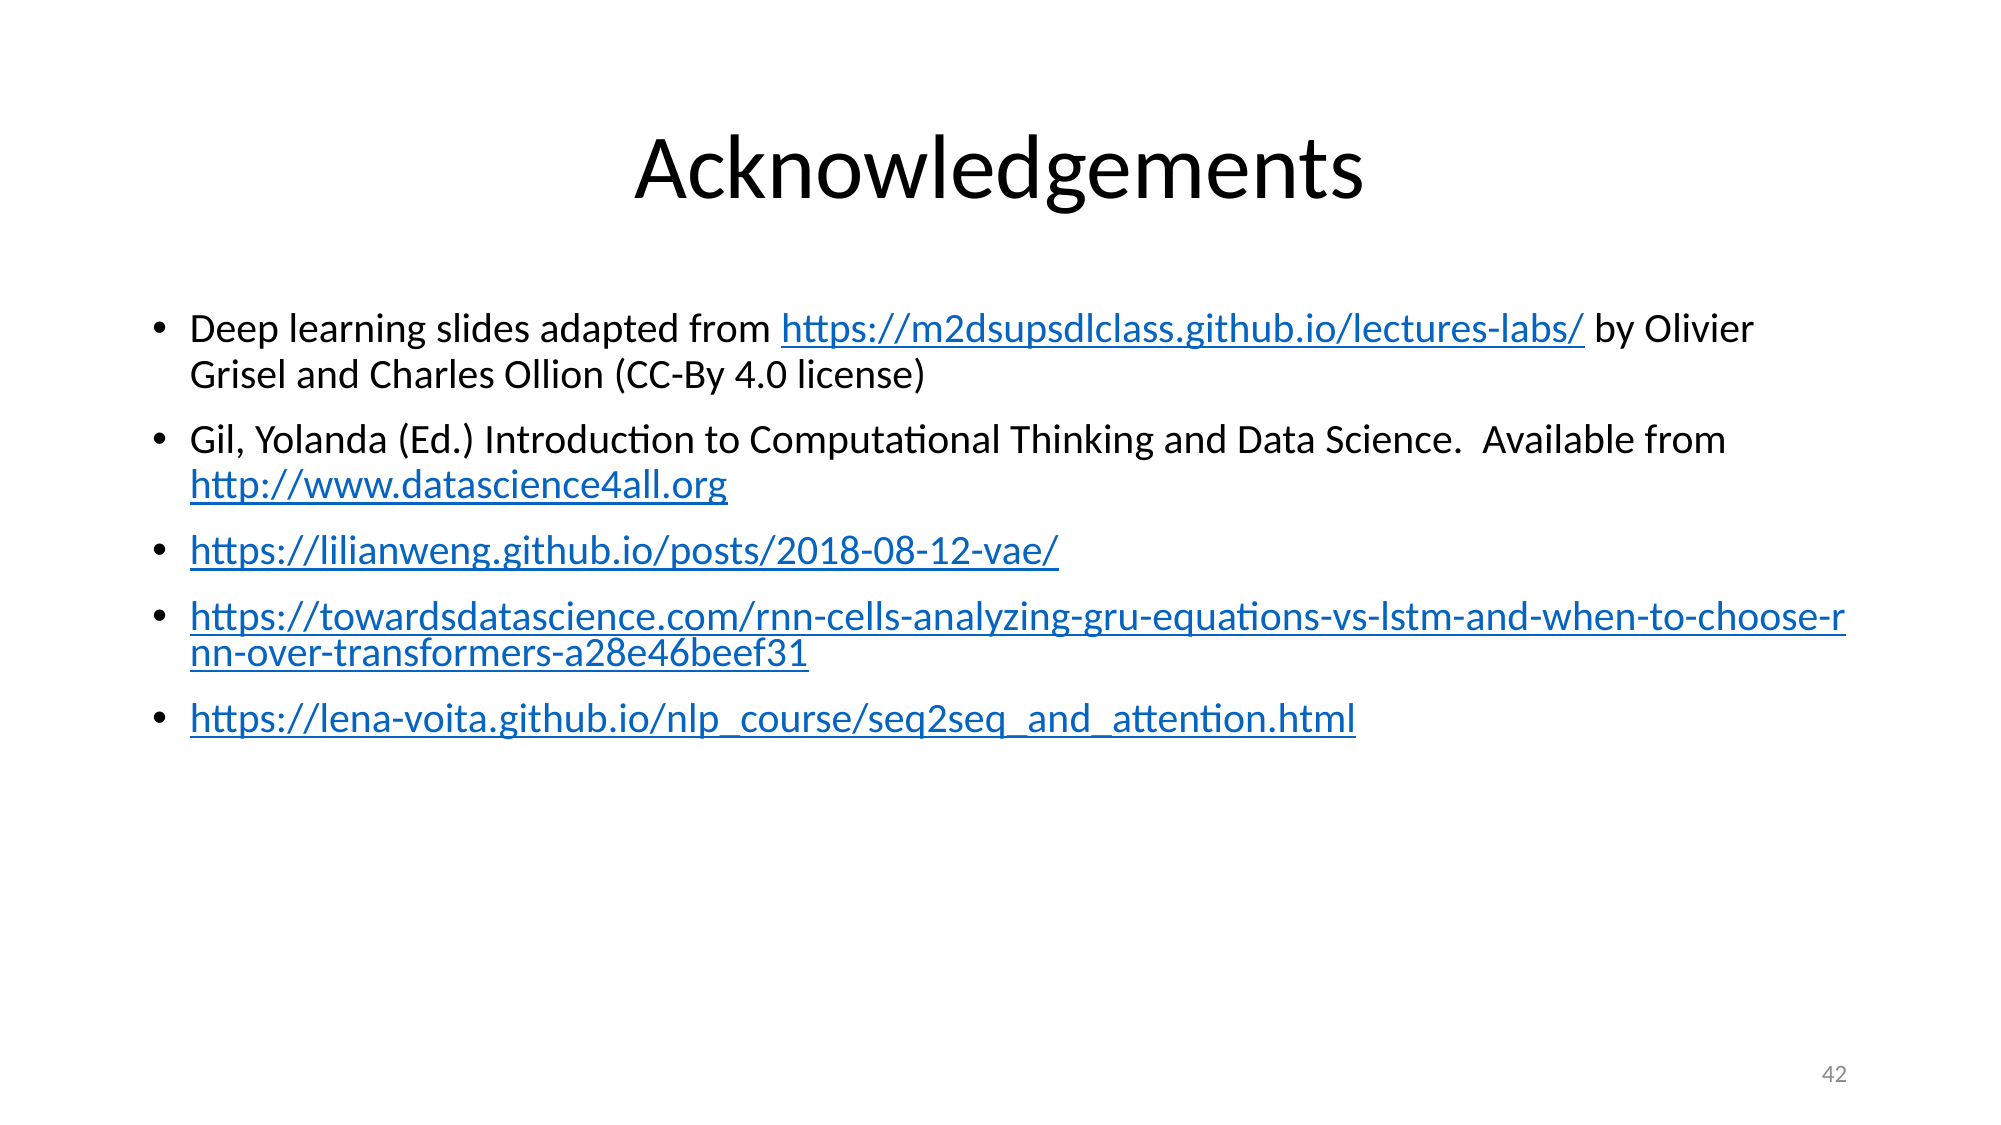

# Acknowledgements
Deep learning slides adapted from https://m2dsupsdlclass.github.io/lectures-labs/ by Olivier Grisel and Charles Ollion (CC-By 4.0 license)
Gil, Yolanda (Ed.) Introduction to Computational Thinking and Data Science.  Available from http://www.datascience4all.org
https://lilianweng.github.io/posts/2018-08-12-vae/
https://towardsdatascience.com/rnn-cells-analyzing-gru-equations-vs-lstm-and-when-to-choose-rnn-over-transformers-a28e46beef31
https://lena-voita.github.io/nlp_course/seq2seq_and_attention.html

42